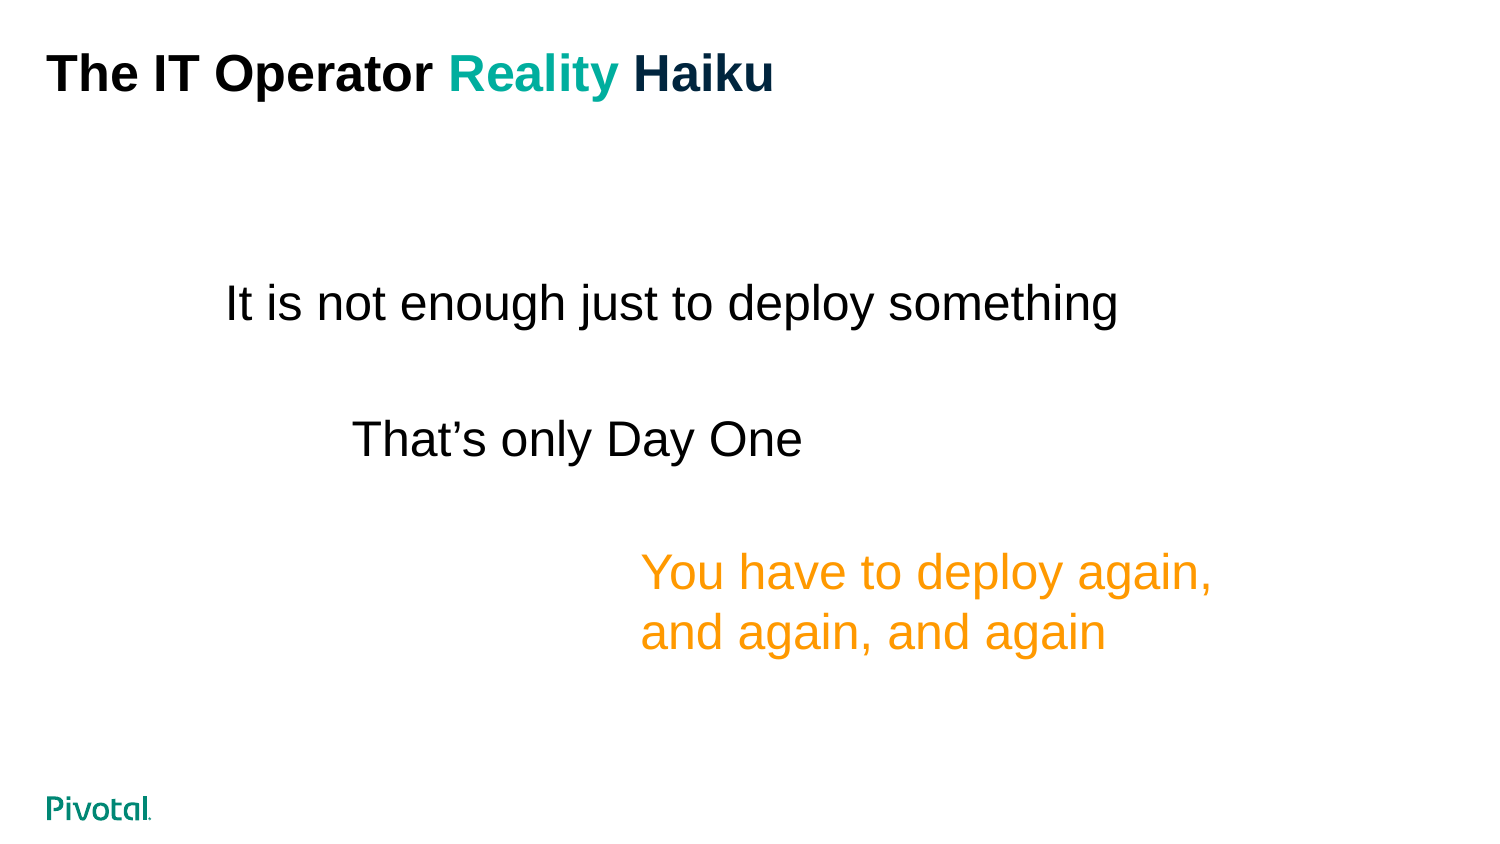

# The IT Operator Reality Haiku
It is not enough just to deploy something
That’s only Day One
You have to deploy again, and again, and again